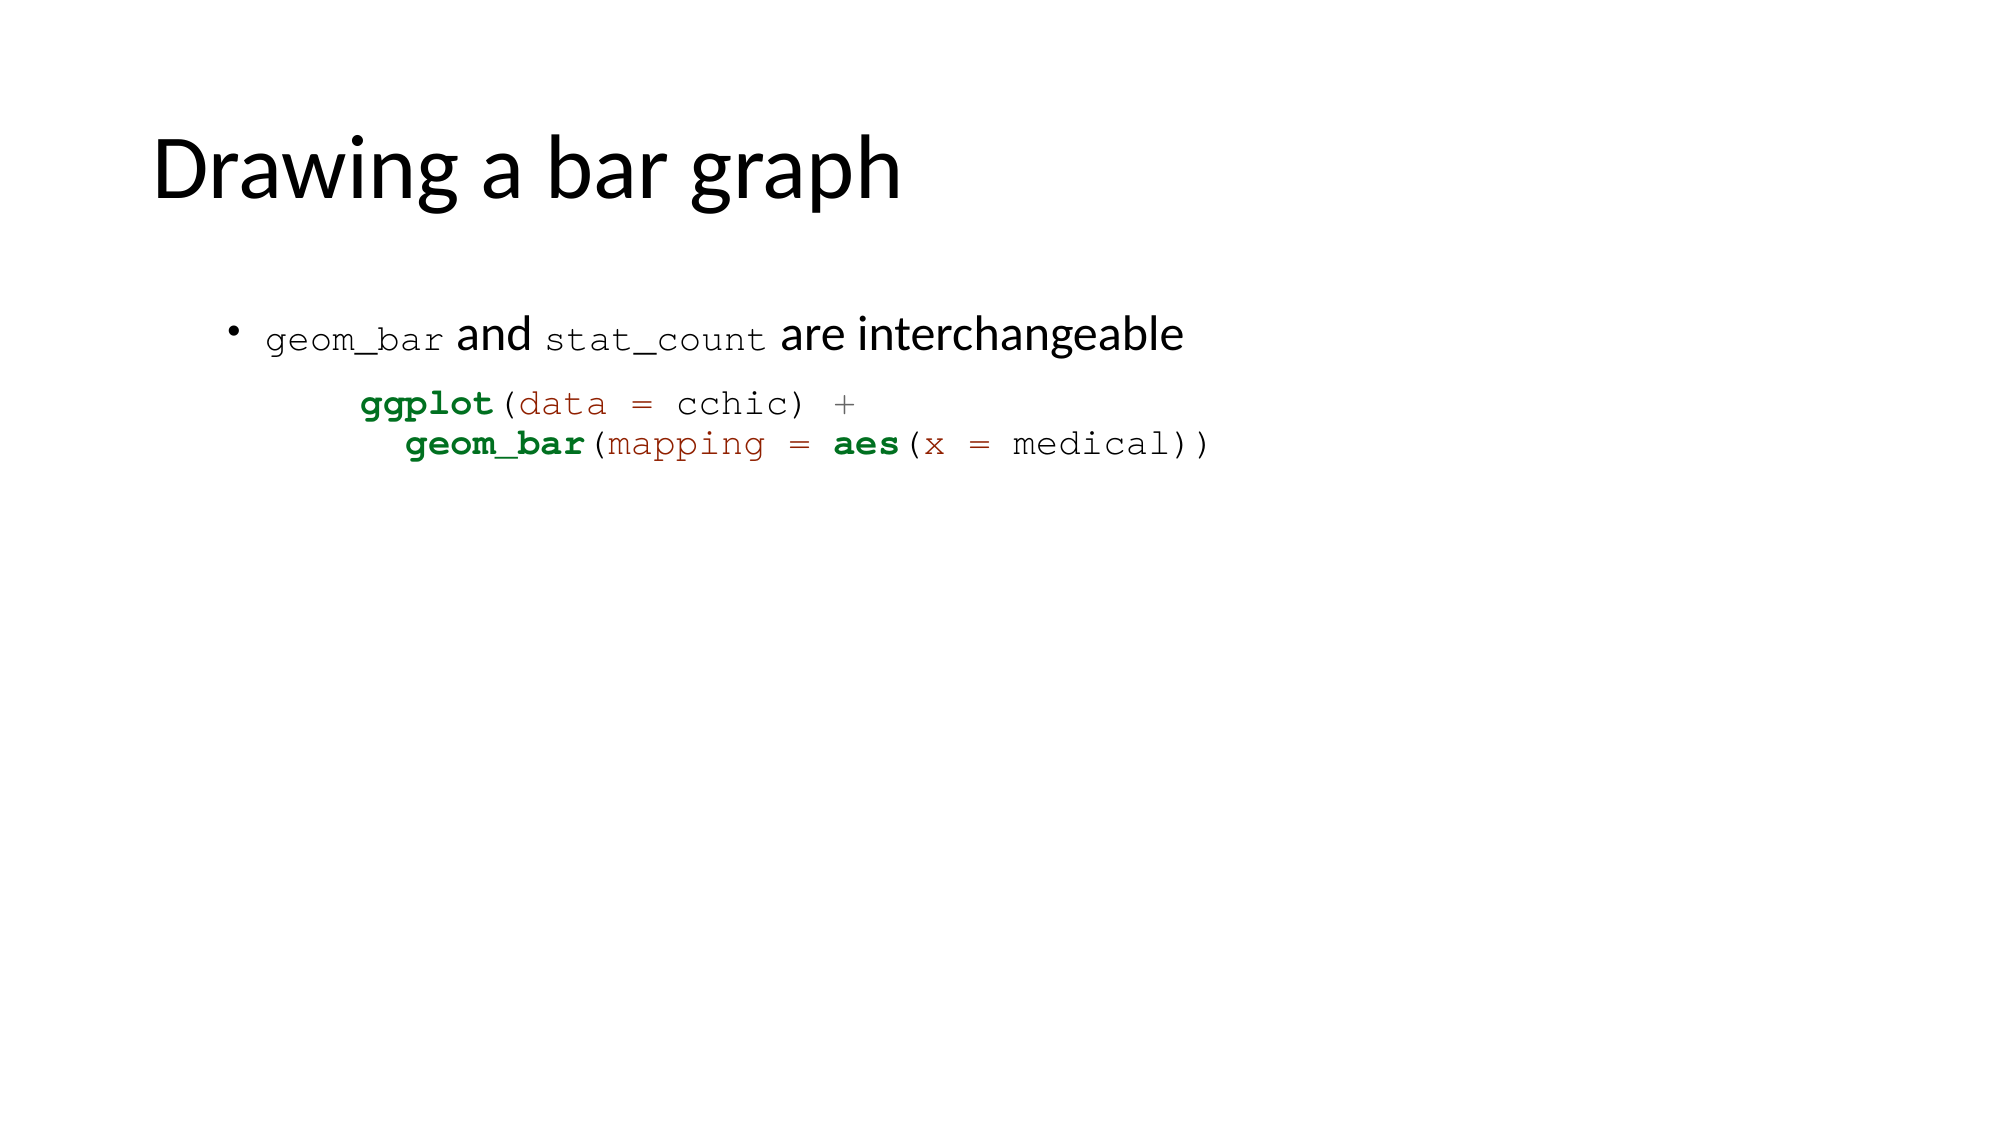

# Drawing a bar graph
geom_bar and stat_count are interchangeable
ggplot(data = cchic) +
  geom_bar(mapping = aes(x = medical))